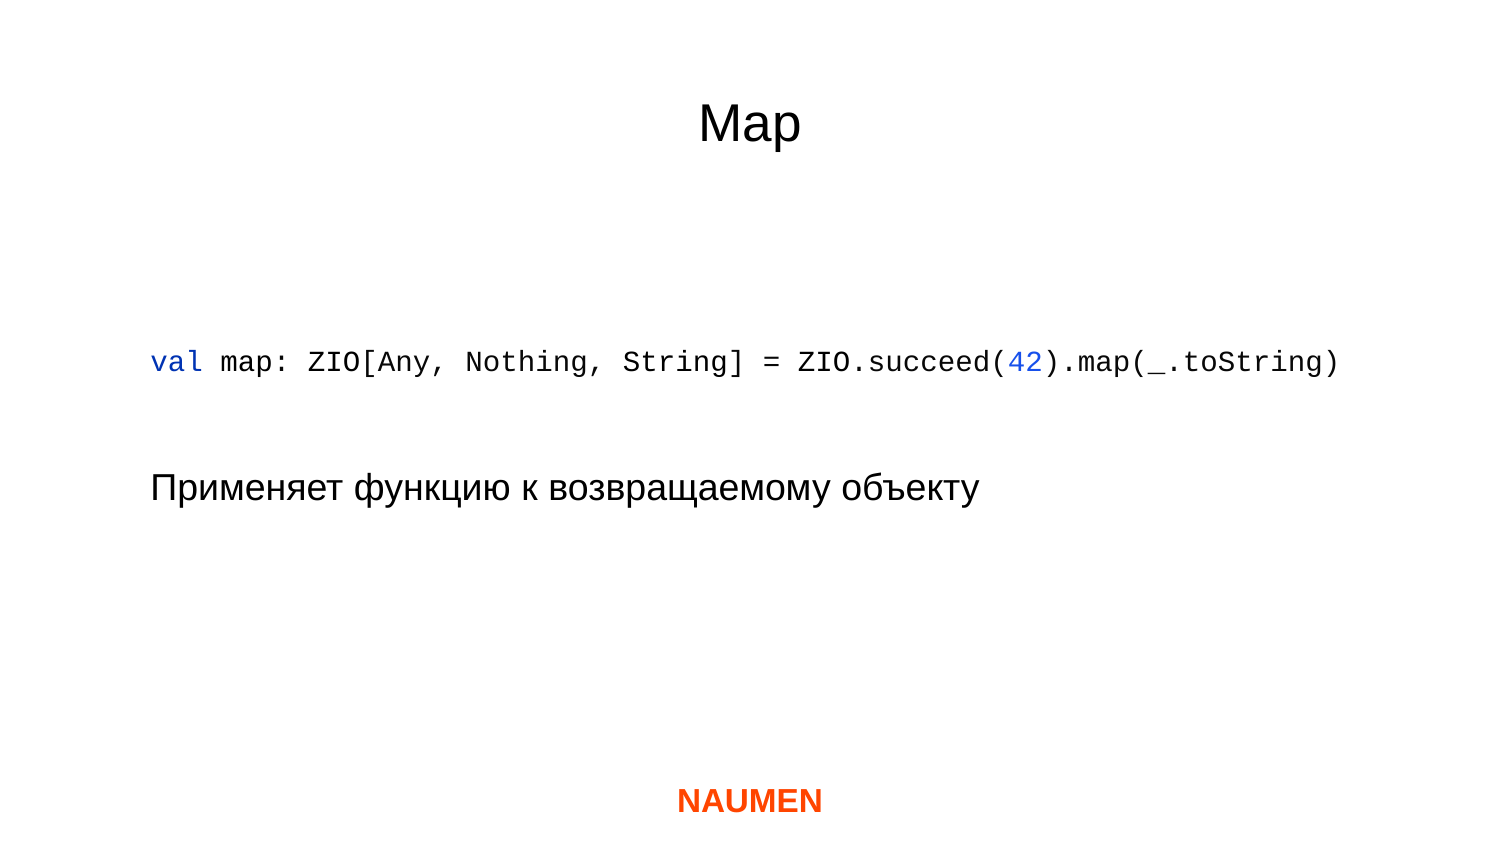

Map
val map: ZIO[Any, Nothing, String] = ZIO.succeed(42).map(_.toString)
Применяет функцию к возвращаемому объекту